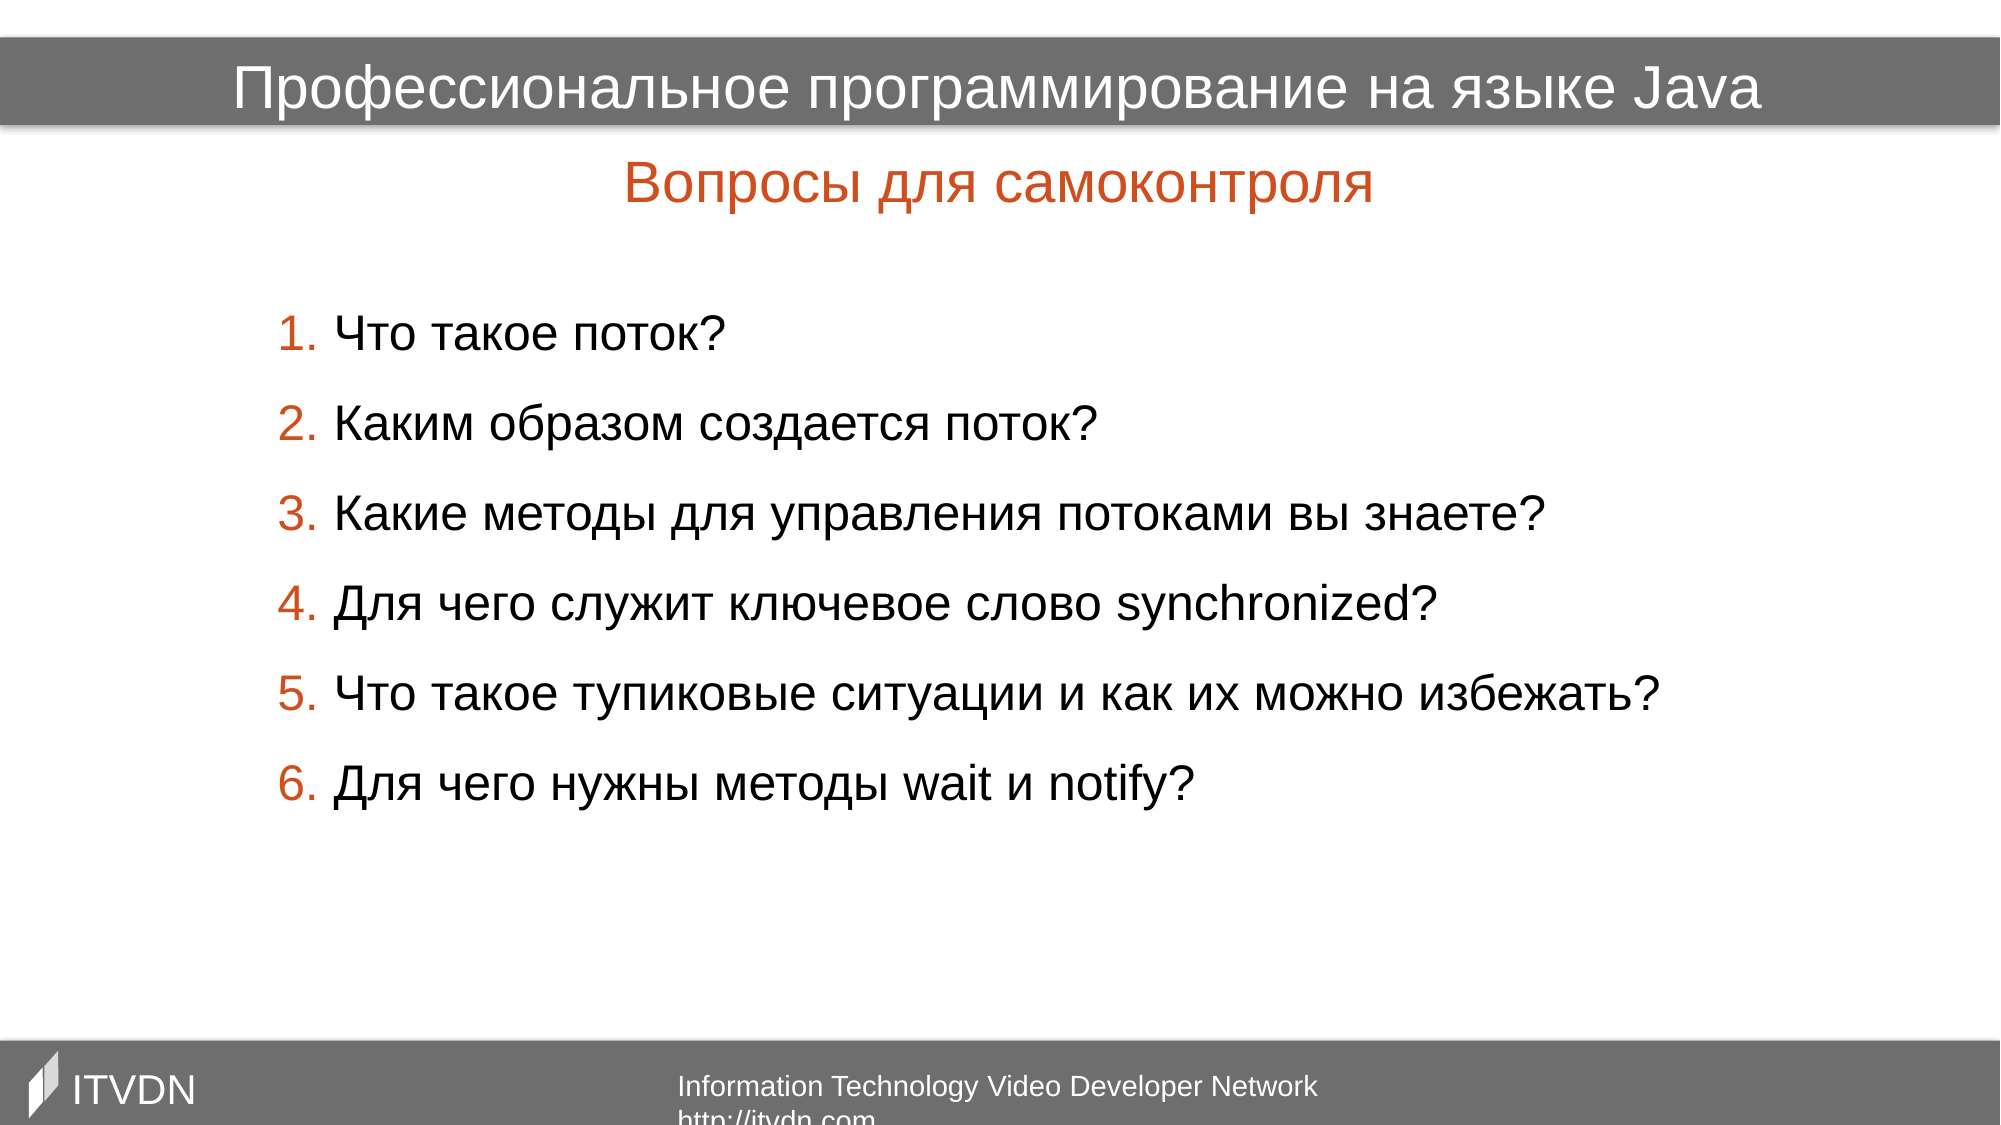

Профессиональное программирование на языке Java
Вопросы для самоконтроля
Что такое поток?
Каким образом создается поток?
Какие методы для управления потоками вы знаете?
Для чего служит ключевое слово synchronized?
Что такое тупиковые ситуации и как их можно избежать?
Для чего нужны методы wait и notify?

ITVDN
Information Technology Video Developer Network                                                       http://itvdn.com